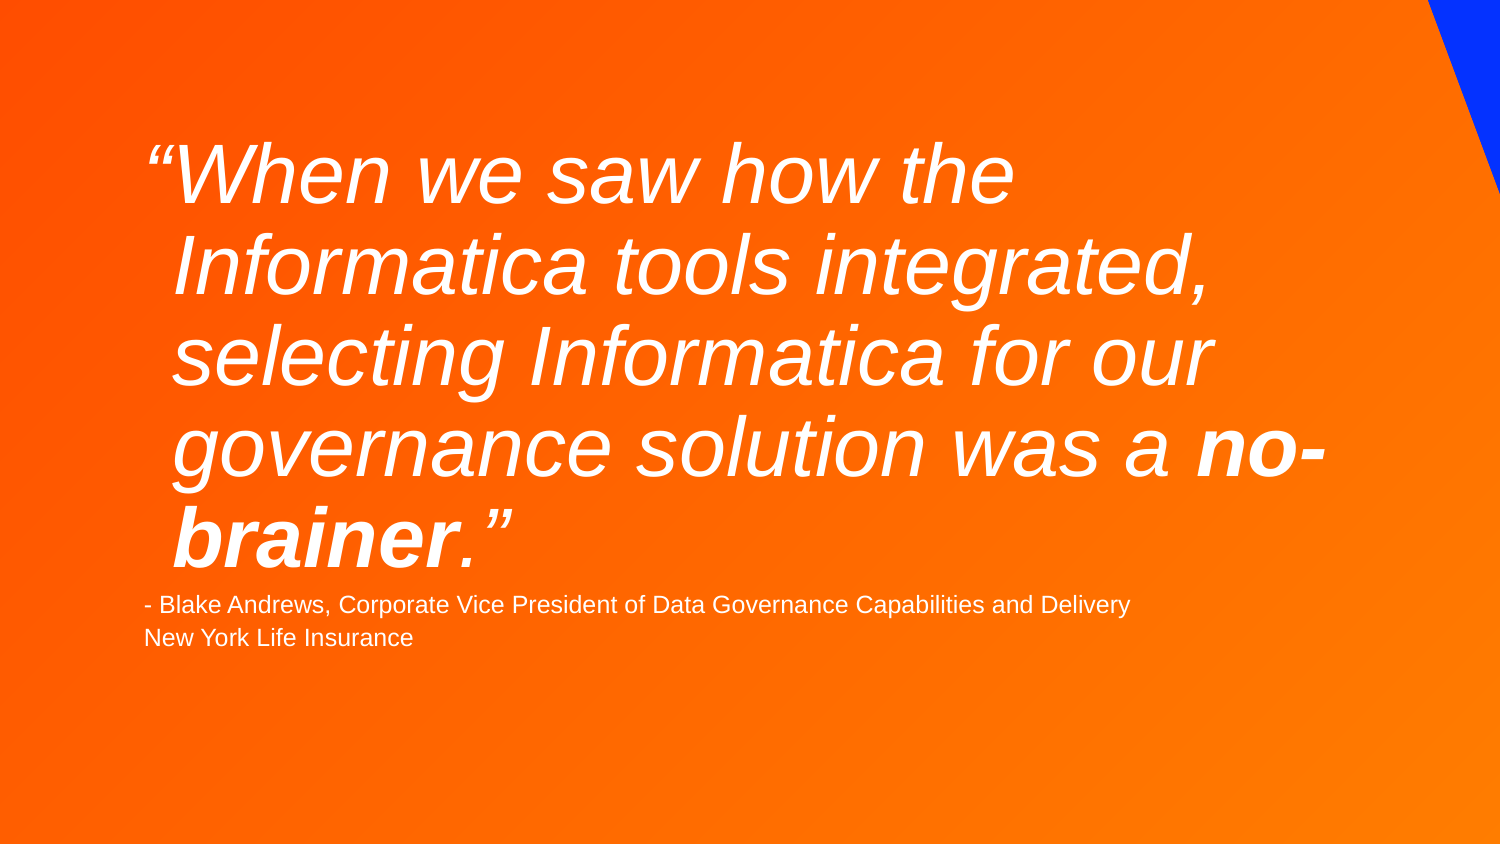

“When we saw how the Informatica tools integrated, selecting Informatica for our governance solution was a no-brainer.”
- Blake Andrews, Corporate Vice President of Data Governance Capabilities and Delivery
New York Life Insurance